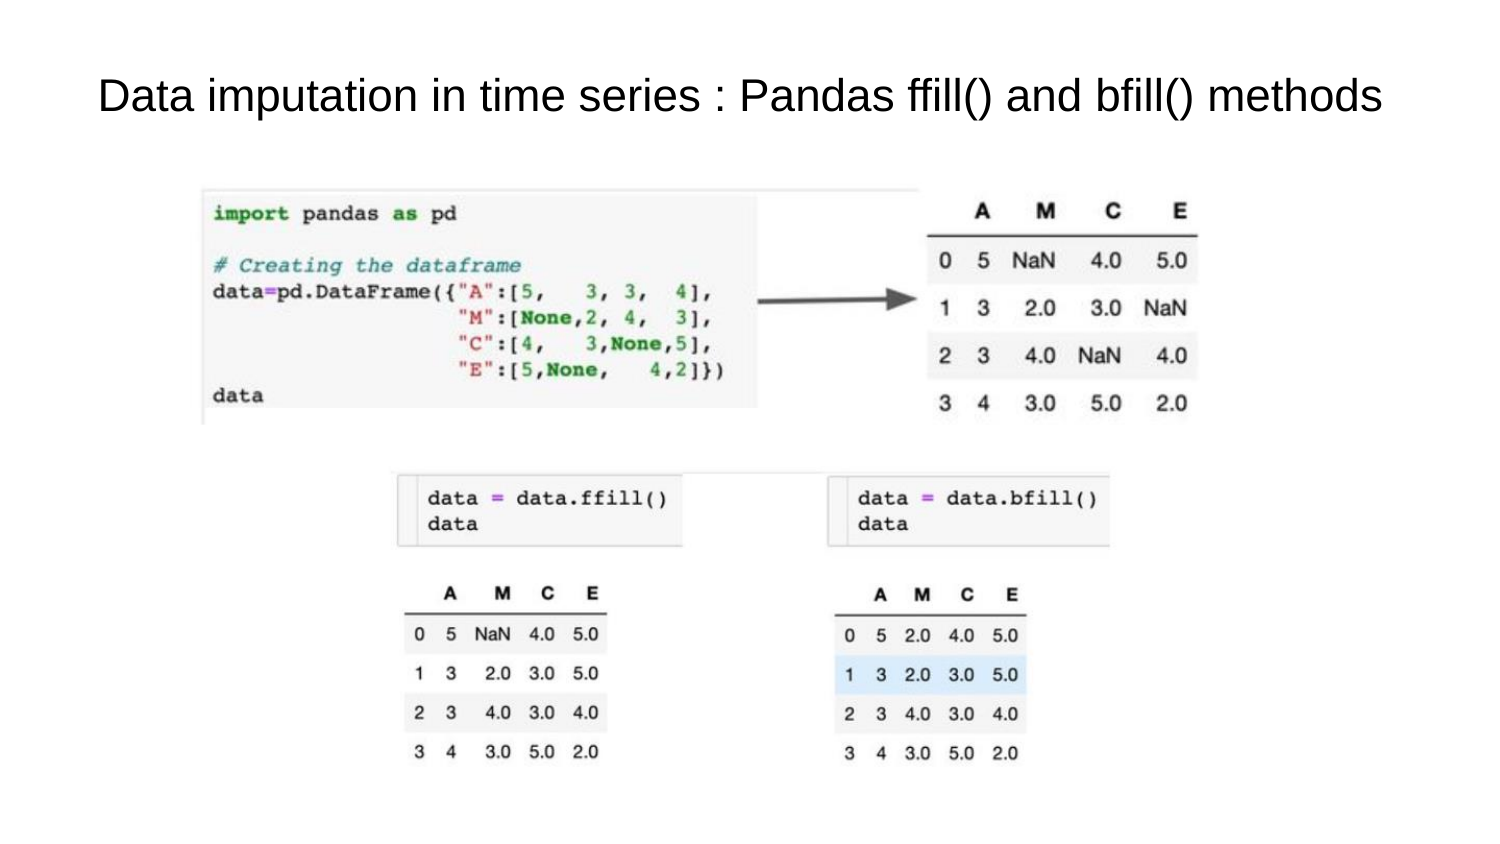

Data imputation in time series : Pandas ffill() and bfill() methods